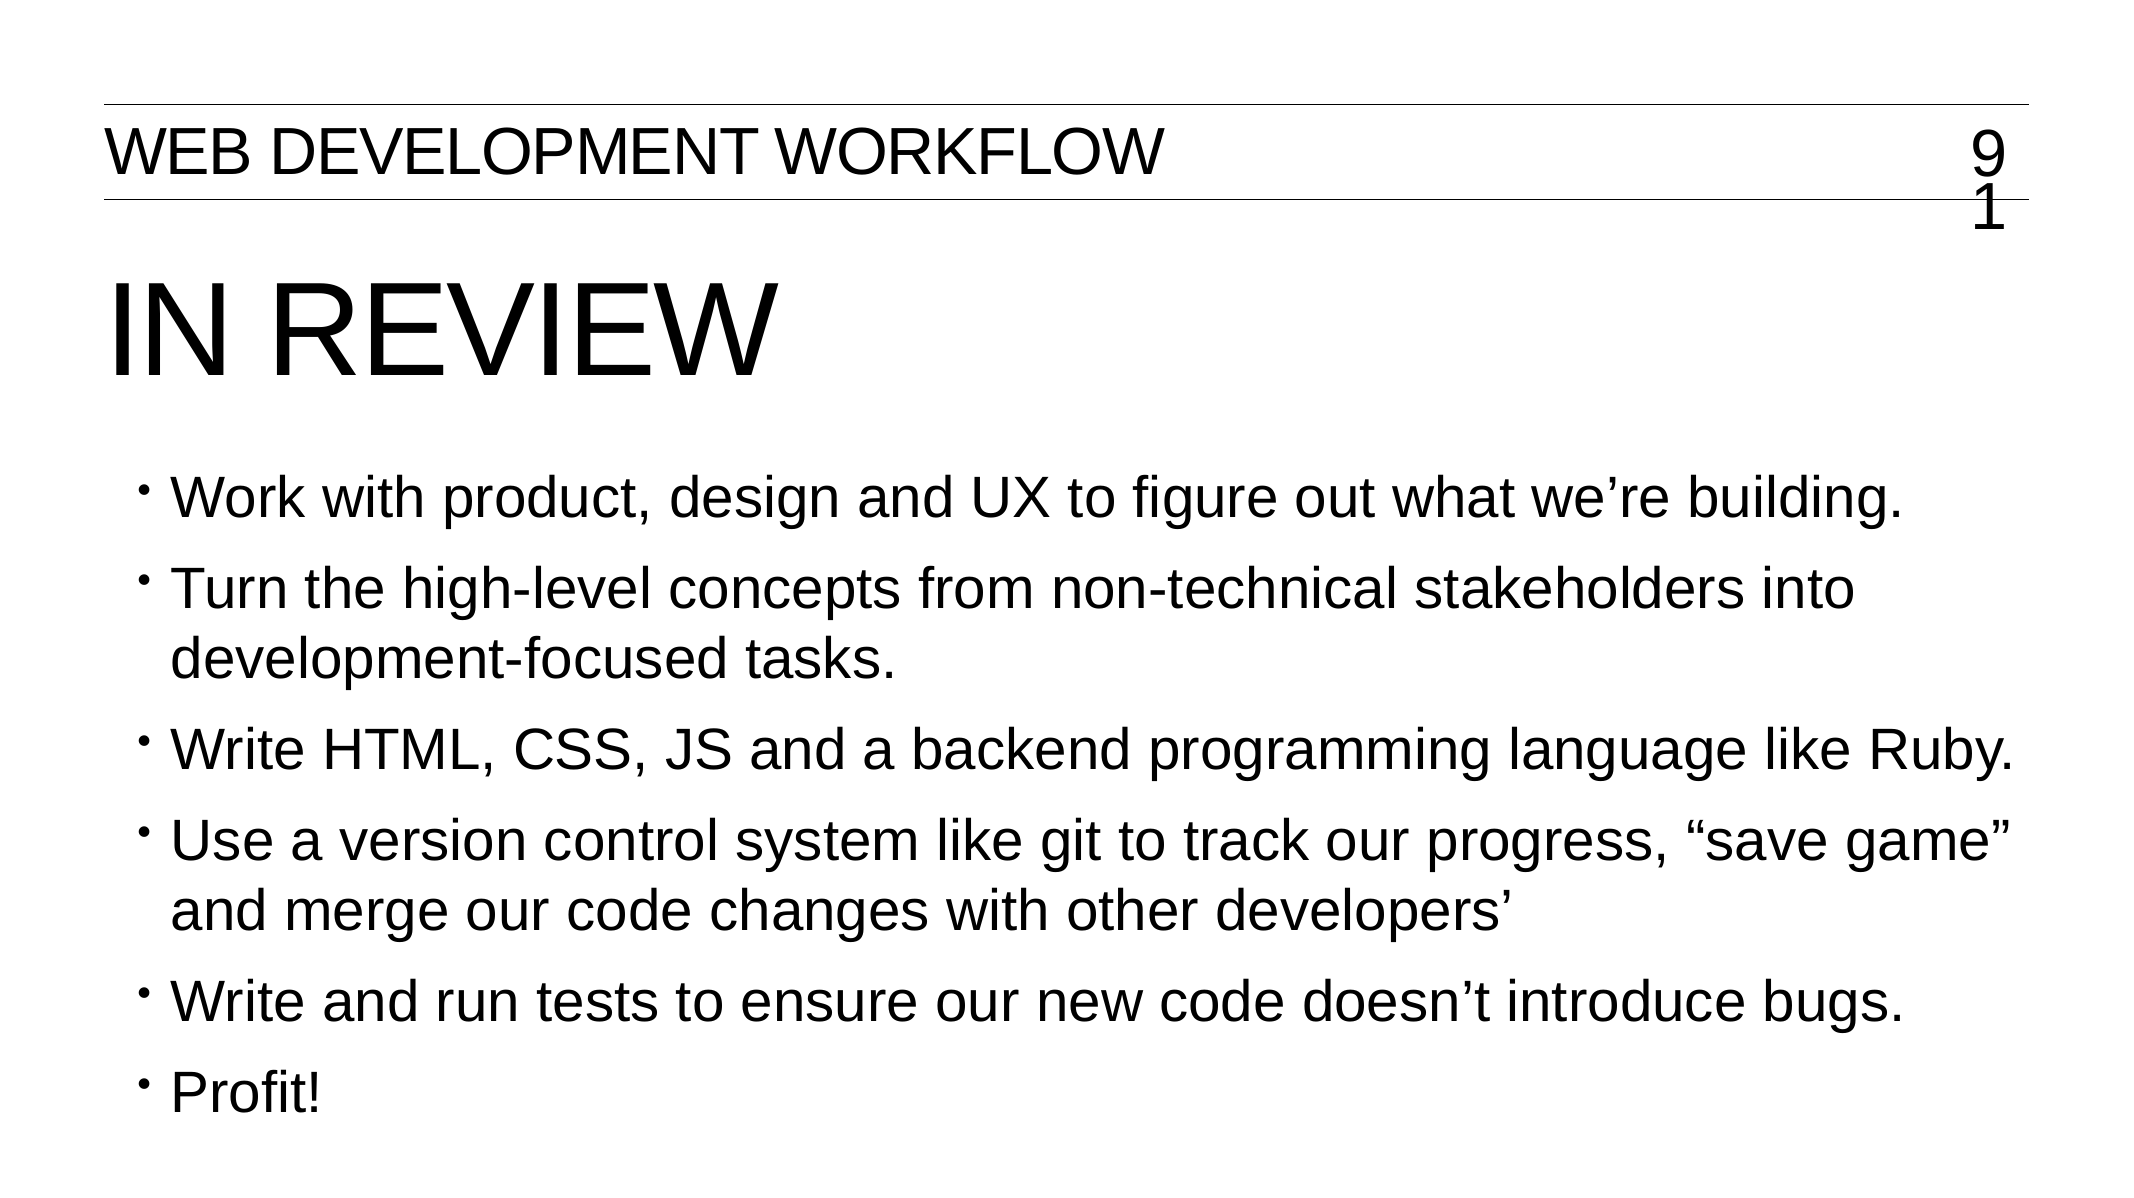

Web Development Workflow
91

# In Review

Work with product, design and UX to figure out what we’re building.
Turn the high-level concepts from non-technical stakeholders into development-focused tasks.
Write HTML, CSS, JS and a backend programming language like Ruby.
Use a version control system like git to track our progress, “save game” and merge our code changes with other developers’
Write and run tests to ensure our new code doesn’t introduce bugs.
Profit!

DESIGN & SPEC